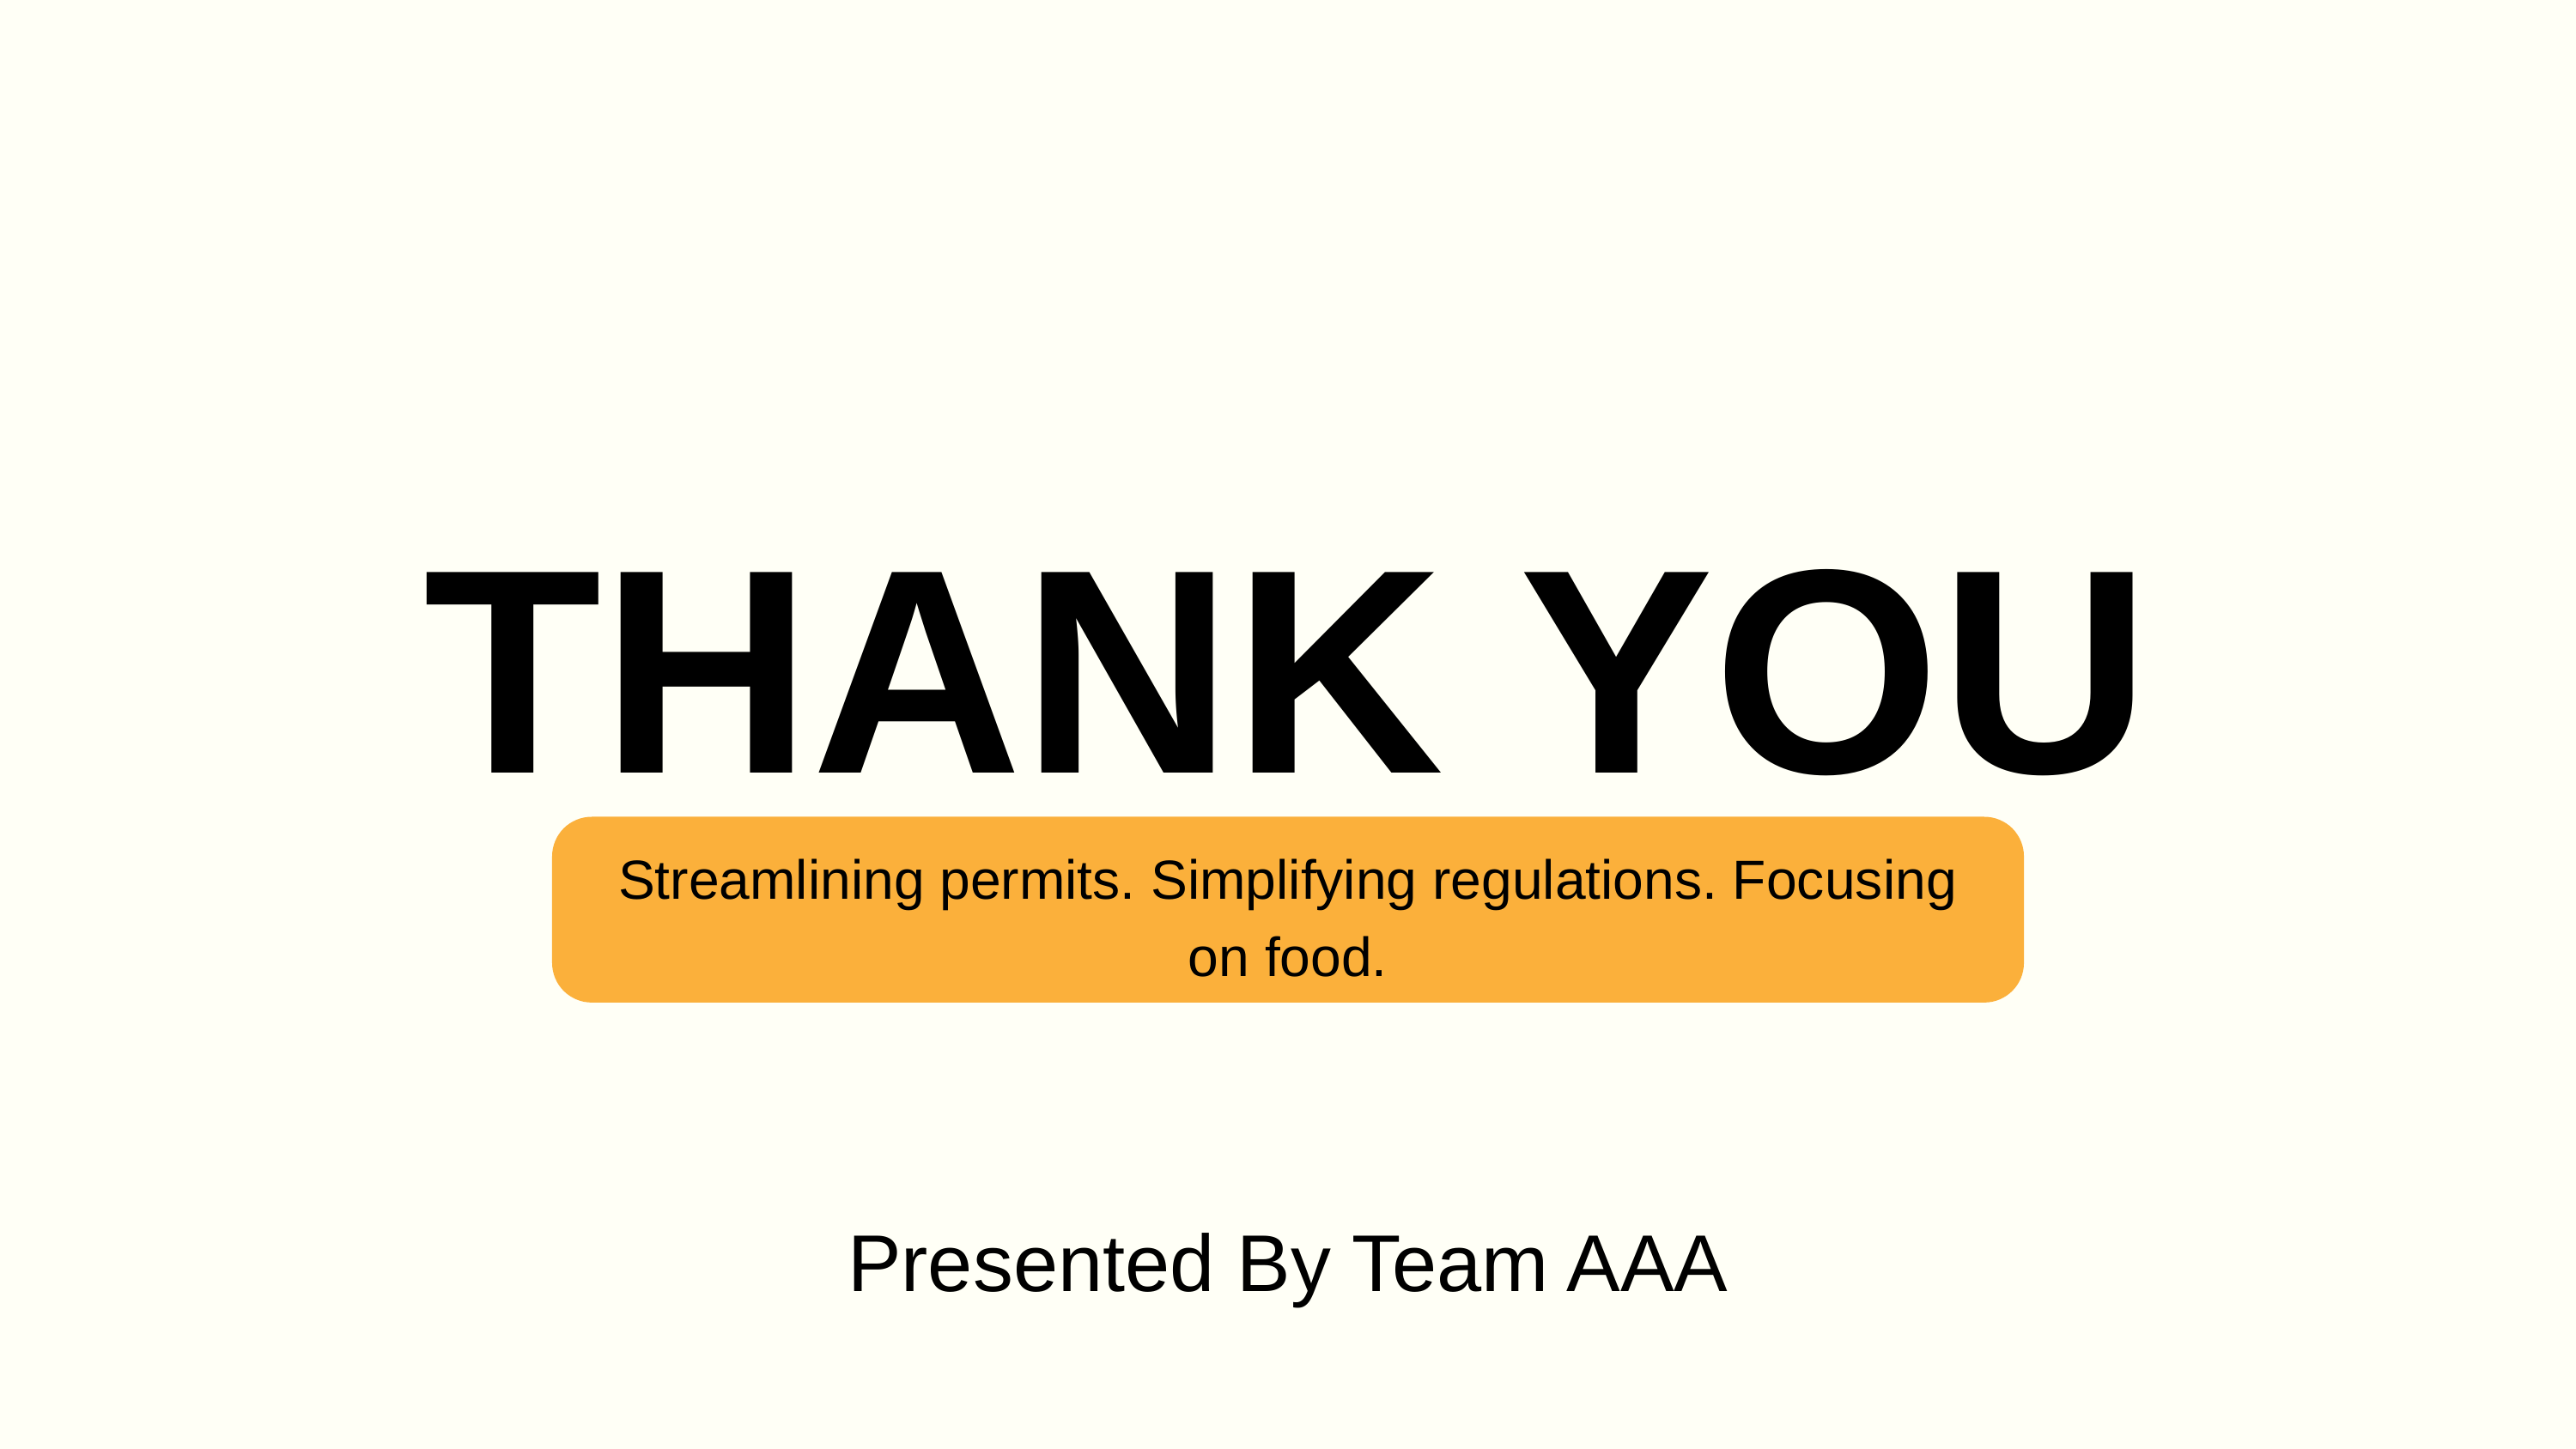

THANK YOU

Streamlining permits. Simplifying regulations. Focusing on food.

Presented By Team AAA